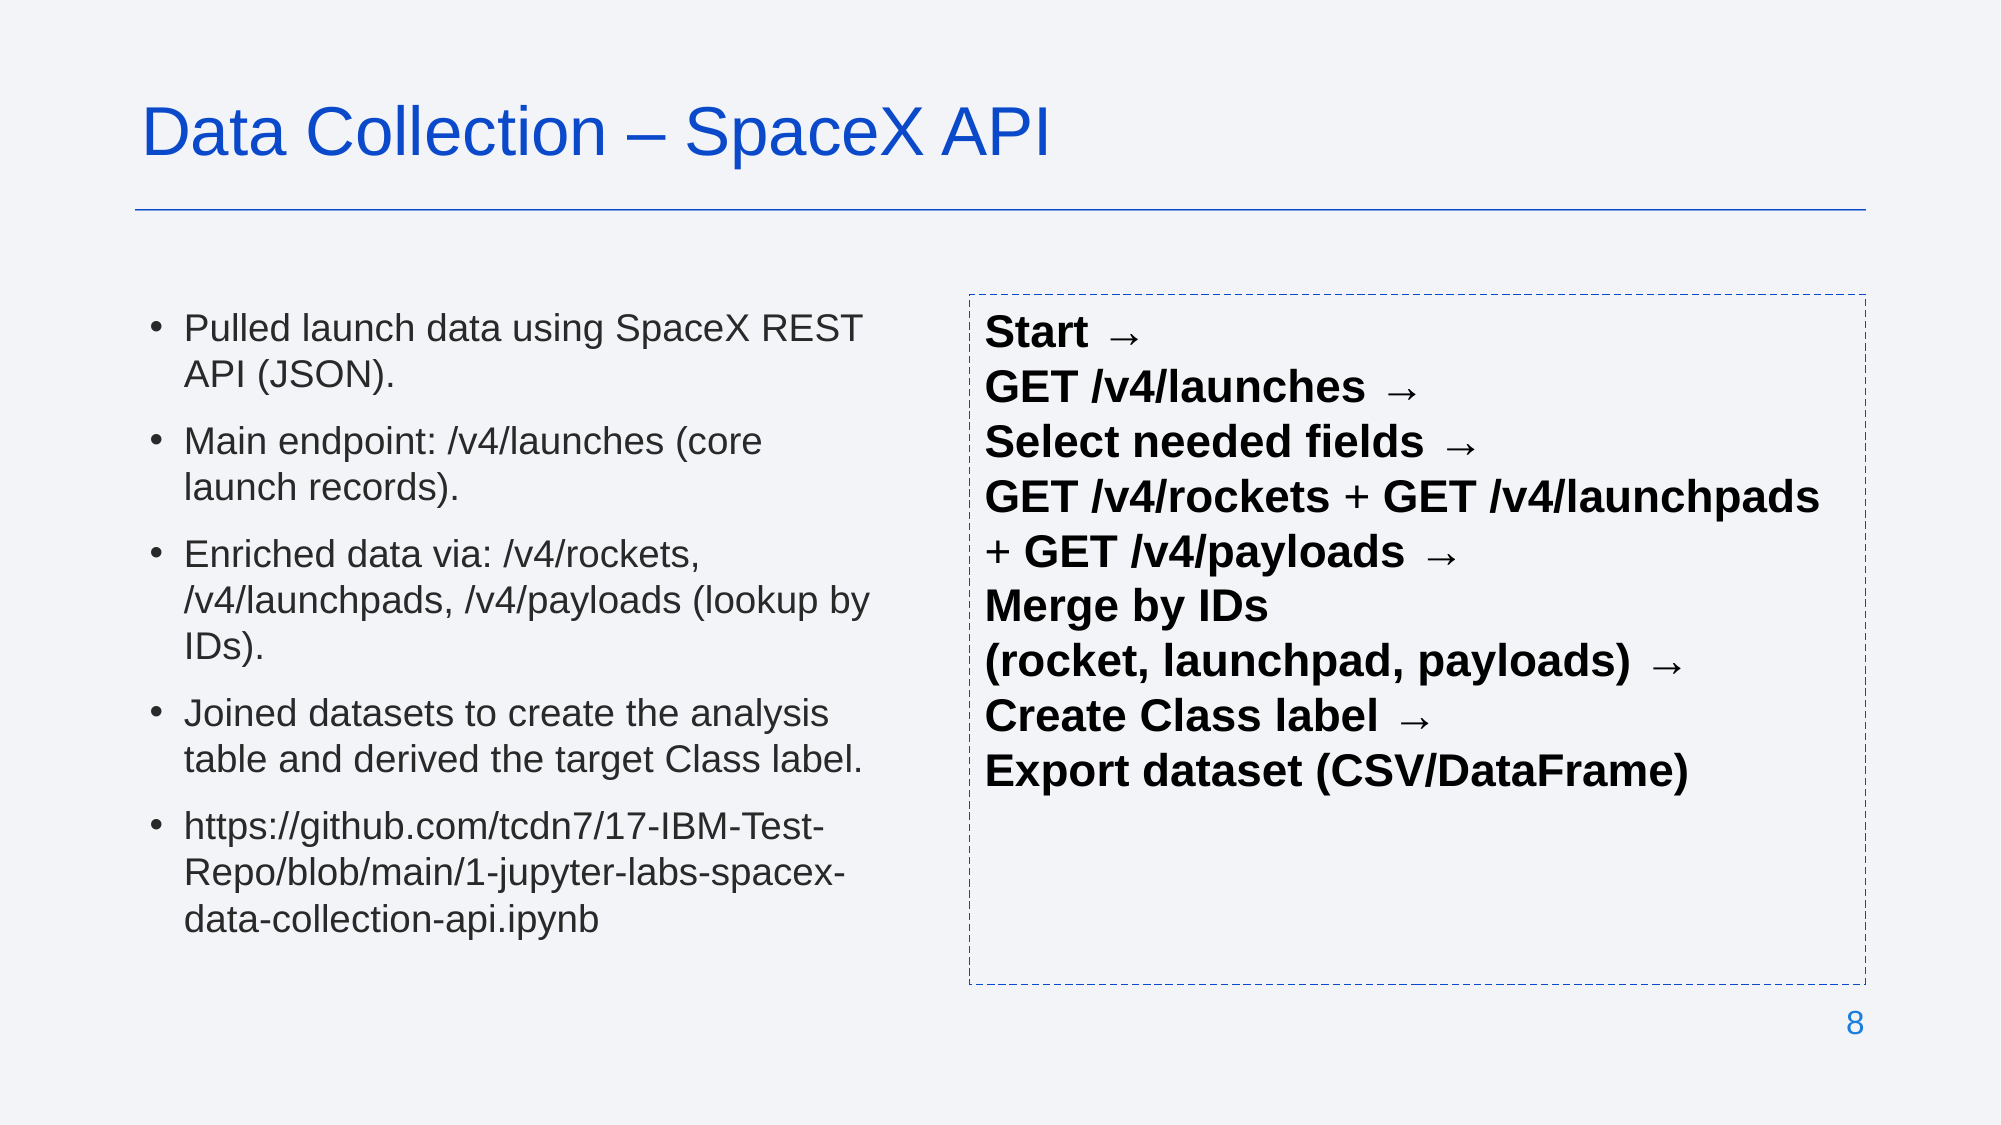

Data Collection – SpaceX API
Start →
GET /v4/launches →
Select needed fields →
GET /v4/rockets + GET /v4/launchpads + GET /v4/payloads →
Merge by IDs
(rocket, launchpad, payloads) →
Create Class label →
Export dataset (CSV/DataFrame)
Pulled launch data using SpaceX REST API (JSON).
Main endpoint: /v4/launches (core launch records).
Enriched data via: /v4/rockets, /v4/launchpads, /v4/payloads (lookup by IDs).
Joined datasets to create the analysis table and derived the target Class label.
https://github.com/tcdn7/17-IBM-Test-Repo/blob/main/1-jupyter-labs-spacex-data-collection-api.ipynb

8